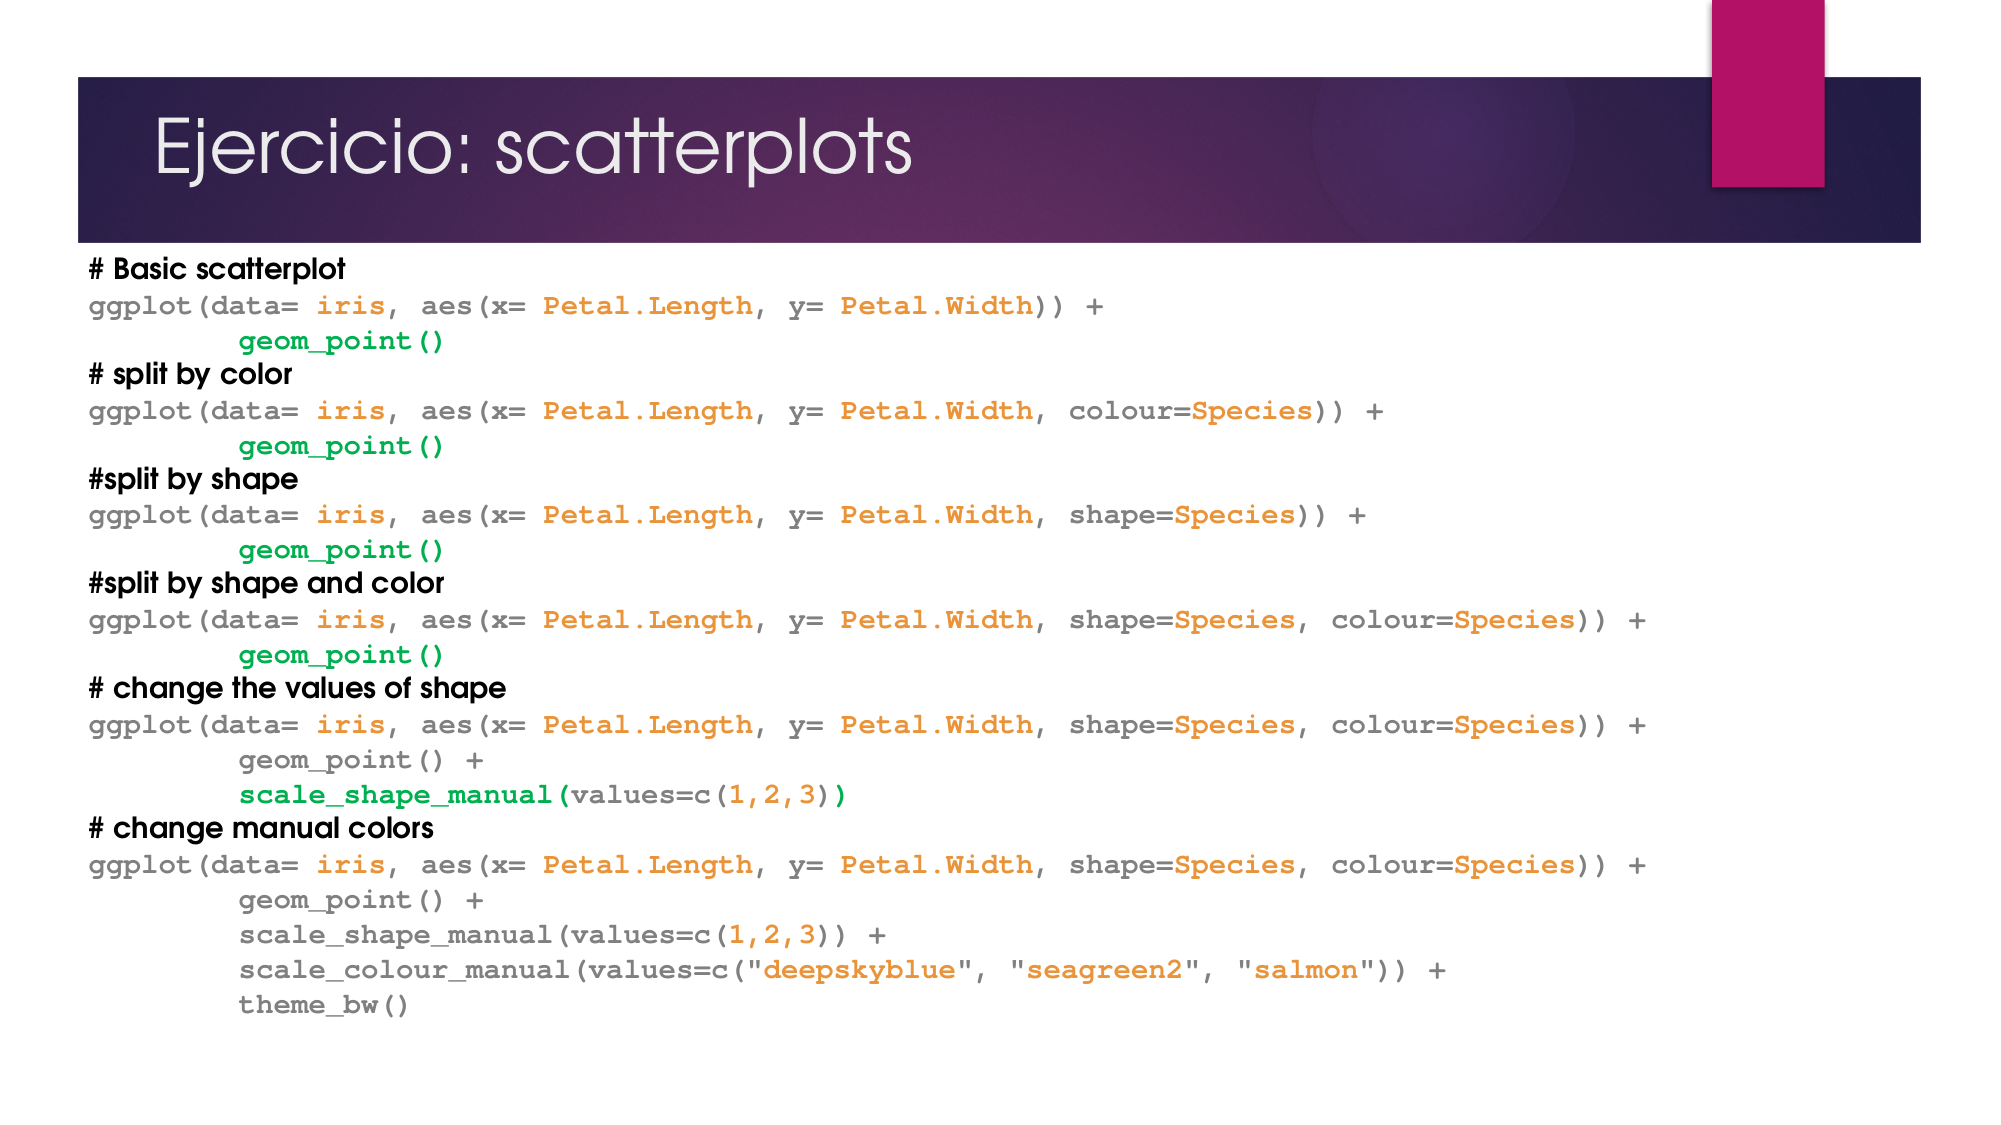

# Ejercicio: scatterplots
# Basic scatterplot
ggplot(data= iris, aes(x= Petal.Length, y= Petal.Width)) +
	geom_point()
# split by color
ggplot(data= iris, aes(x= Petal.Length, y= Petal.Width, colour=Species)) +
	geom_point()
#split by shape
ggplot(data= iris, aes(x= Petal.Length, y= Petal.Width, shape=Species)) +
	geom_point()
#split by shape and color
ggplot(data= iris, aes(x= Petal.Length, y= Petal.Width, shape=Species, colour=Species)) +
	geom_point()
# change the values of shape
ggplot(data= iris, aes(x= Petal.Length, y= Petal.Width, shape=Species, colour=Species)) +
	geom_point() +
	scale_shape_manual(values=c(1,2,3))
# change manual colors
ggplot(data= iris, aes(x= Petal.Length, y= Petal.Width, shape=Species, colour=Species)) +
	geom_point() +
	scale_shape_manual(values=c(1,2,3)) +
	scale_colour_manual(values=c("deepskyblue", "seagreen2", "salmon")) +
	theme_bw()